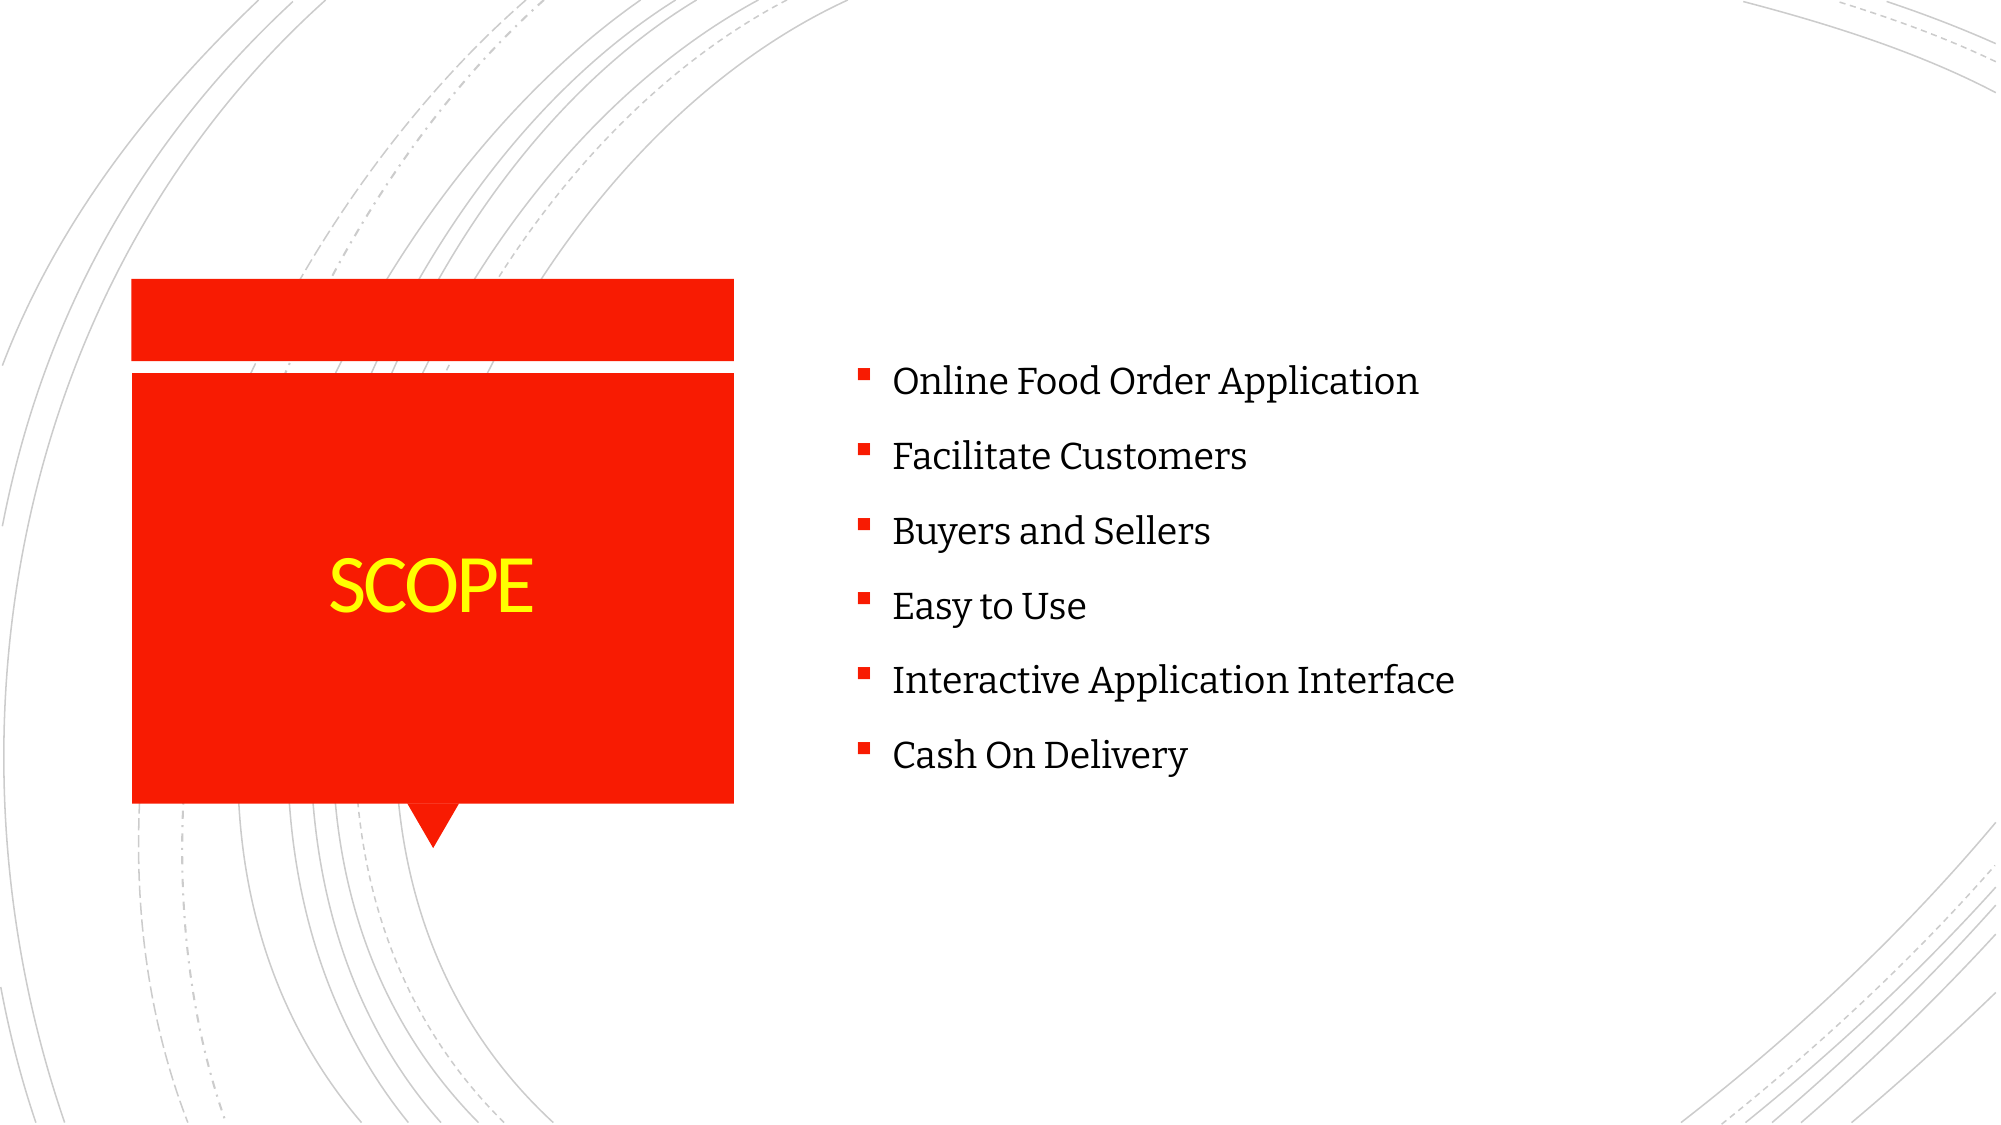

Online Food Order Application
Facilitate Customers
Buyers and Sellers
Easy to Use
Interactive Application Interface
Cash On Delivery
# SCOPE